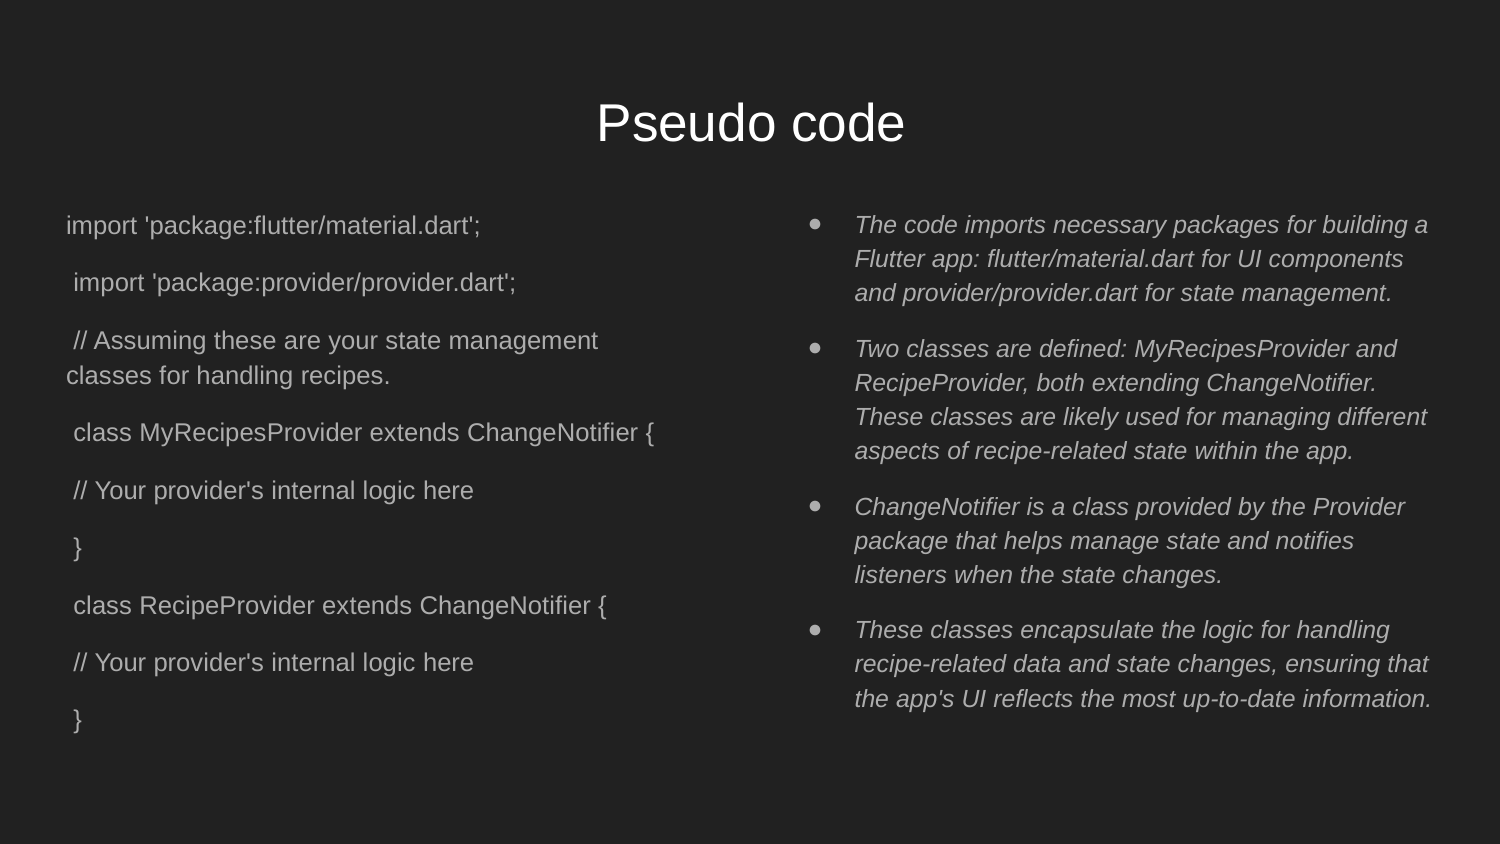

# Pseudo code
import 'package:flutter/material.dart';
 import 'package:provider/provider.dart';
 // Assuming these are your state management classes for handling recipes.
 class MyRecipesProvider extends ChangeNotifier {
 // Your provider's internal logic here
 }
 class RecipeProvider extends ChangeNotifier {
 // Your provider's internal logic here
 }
The code imports necessary packages for building a Flutter app: flutter/material.dart for UI components and provider/provider.dart for state management.
Two classes are defined: MyRecipesProvider and RecipeProvider, both extending ChangeNotifier. These classes are likely used for managing different aspects of recipe-related state within the app.
ChangeNotifier is a class provided by the Provider package that helps manage state and notifies listeners when the state changes.
These classes encapsulate the logic for handling recipe-related data and state changes, ensuring that the app's UI reflects the most up-to-date information.